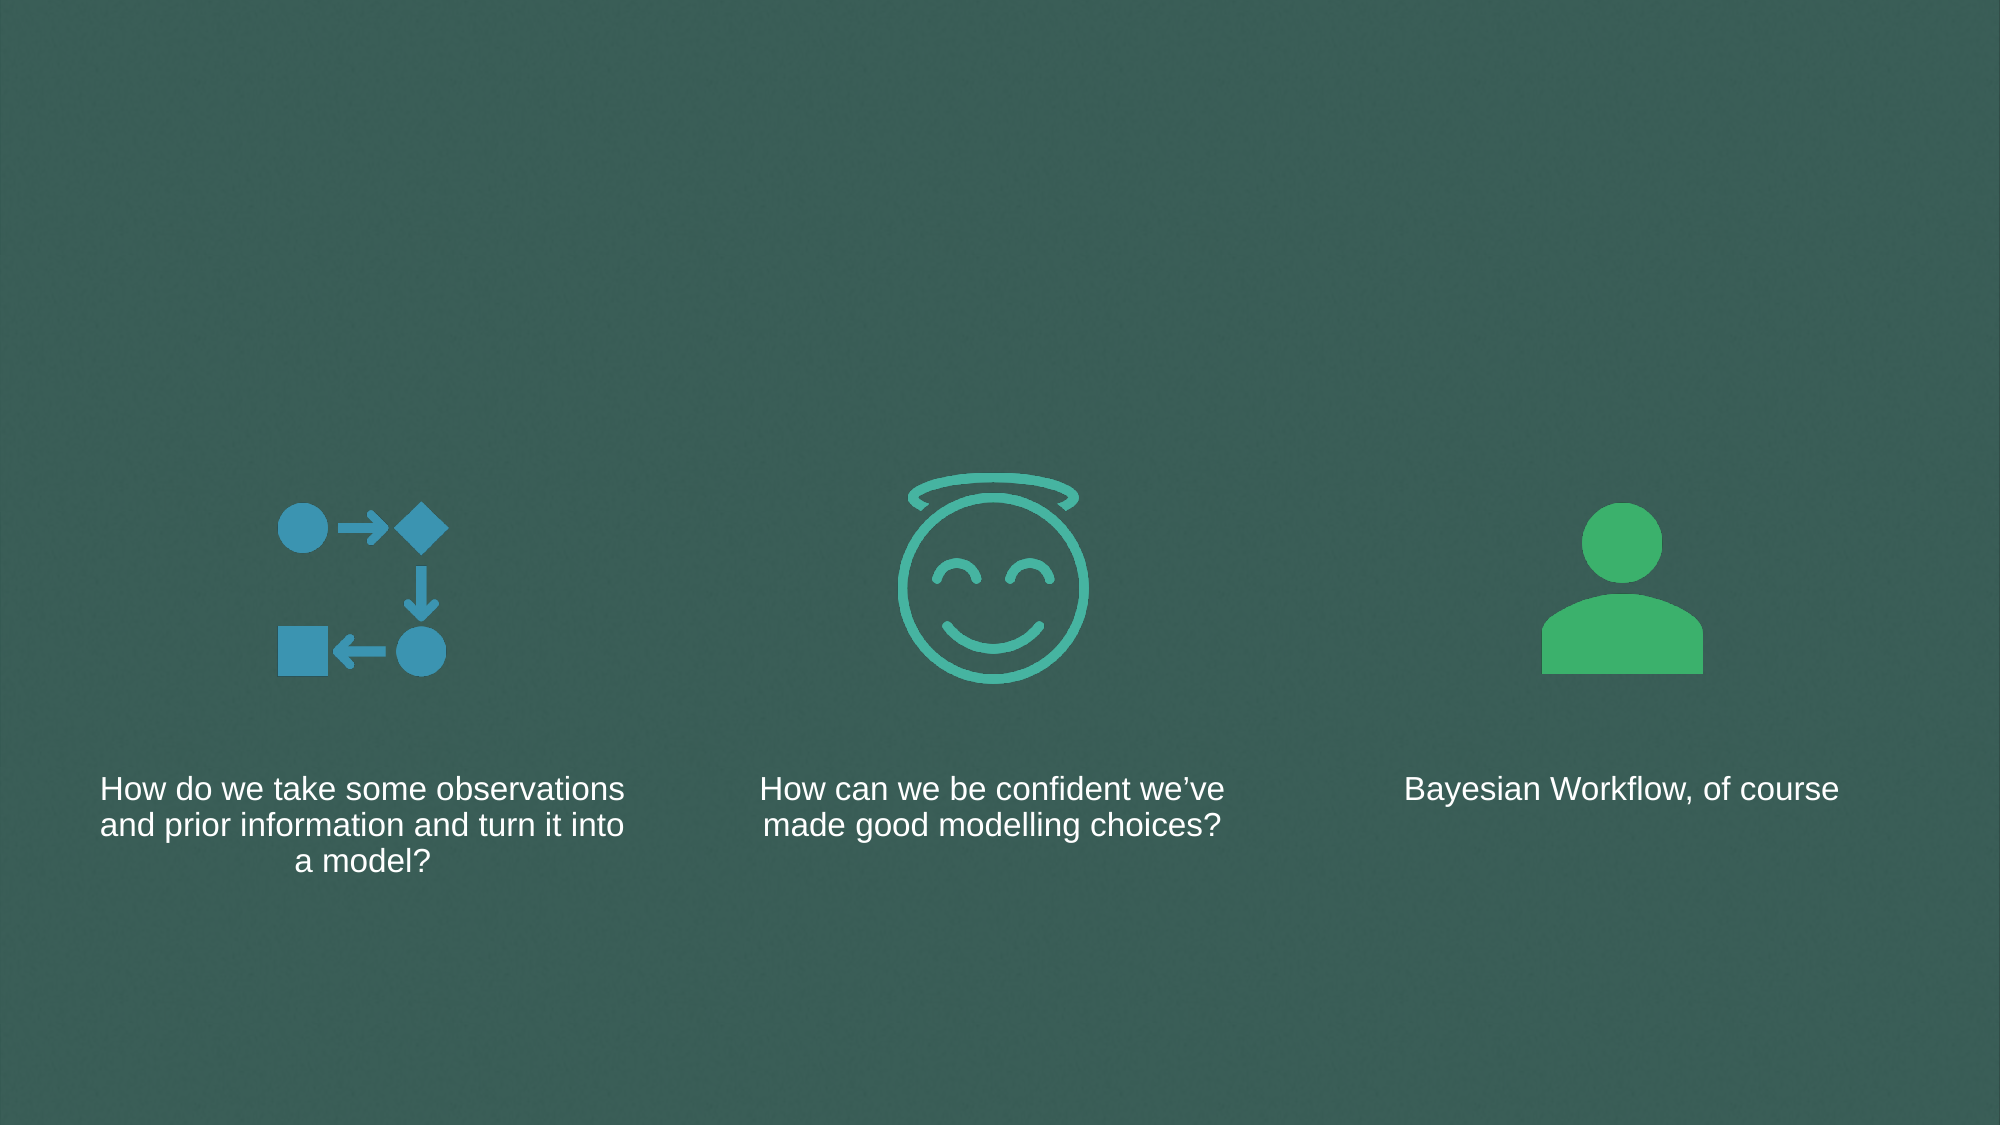

How do we take some observations and prior information and turn it into a model?
How can we be confident we’ve made good modelling choices?
Bayesian Workflow, of course